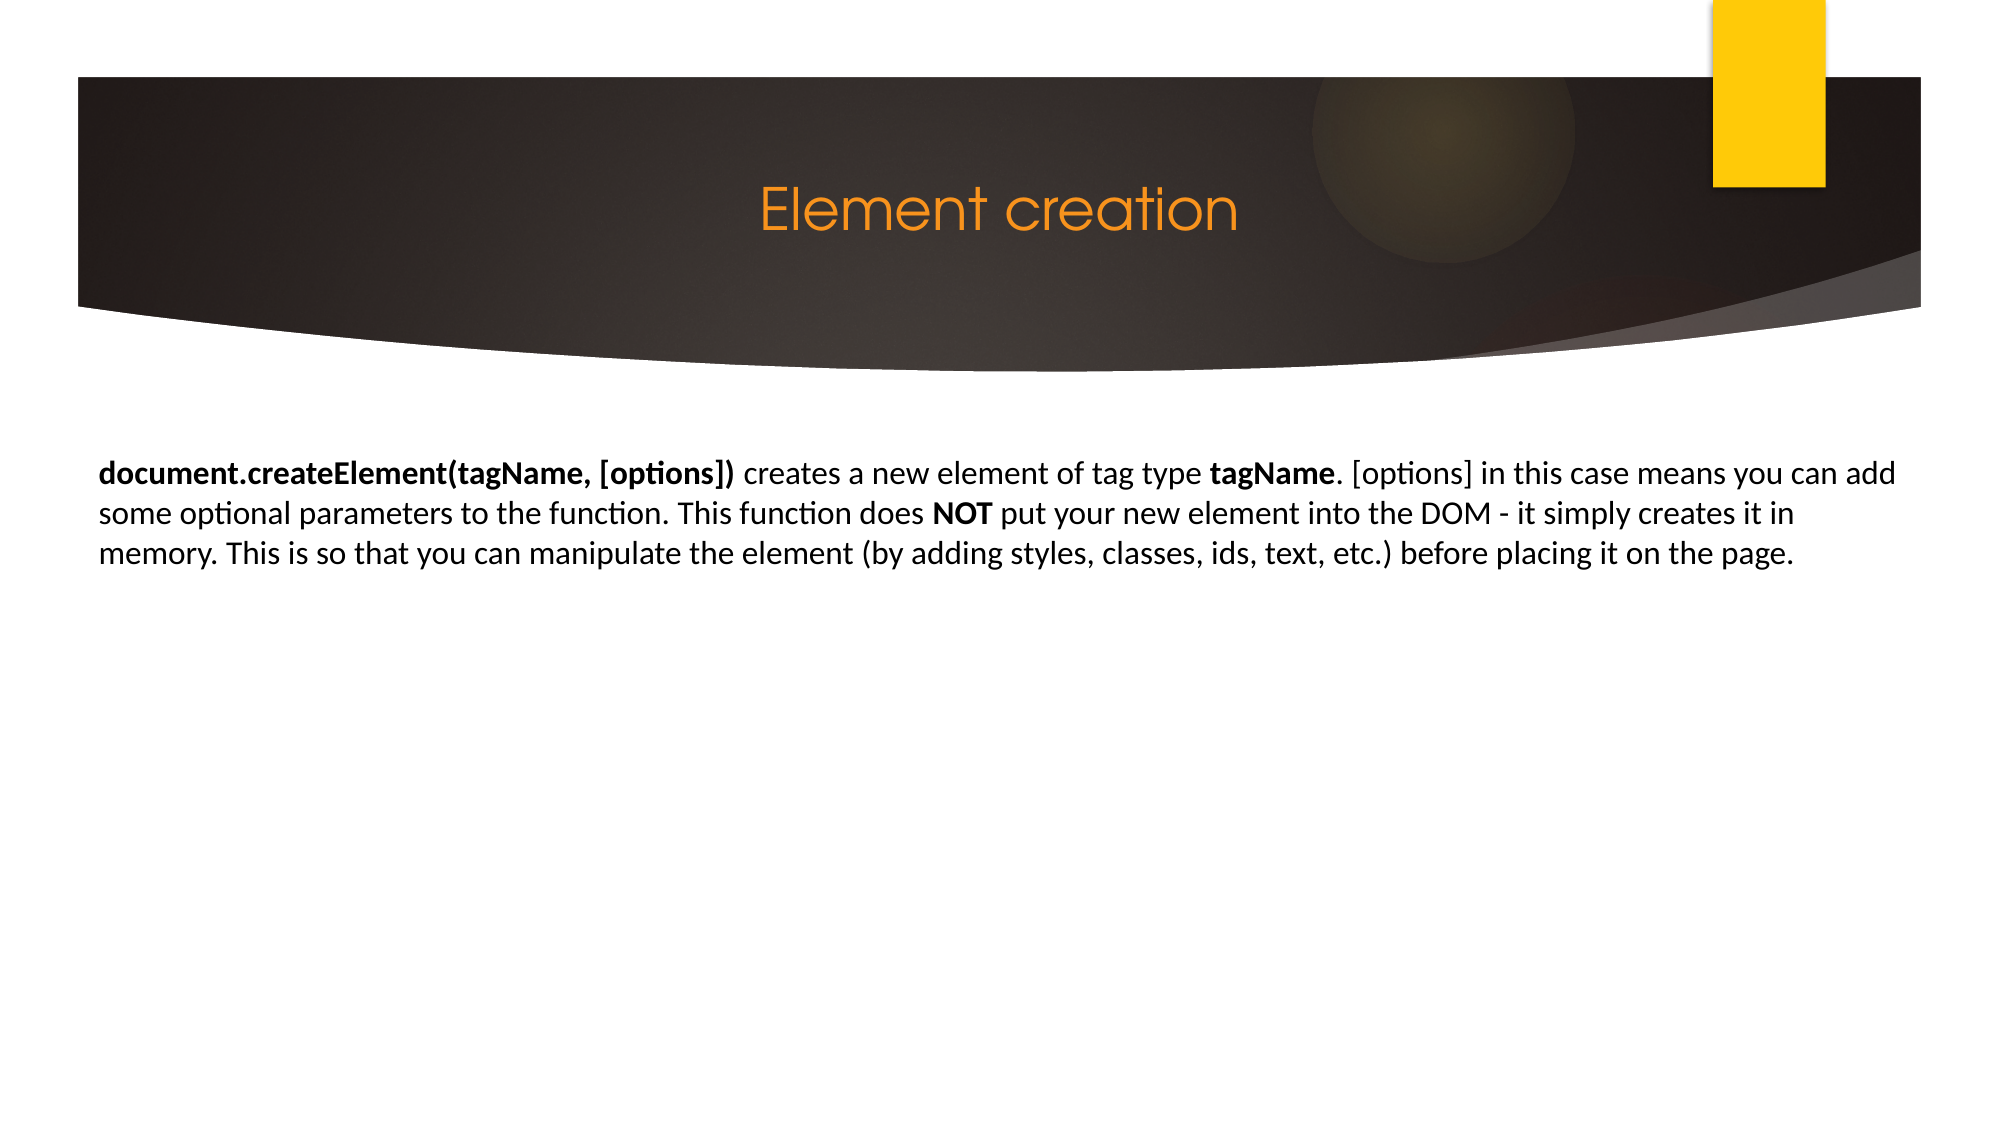

# Element creation
document.createElement(tagName, [options]) creates a new element of tag type tagName. [options] in this case means you can add some optional parameters to the function. This function does NOT put your new element into the DOM - it simply creates it in memory. This is so that you can manipulate the element (by adding styles, classes, ids, text, etc.) before placing it on the page.